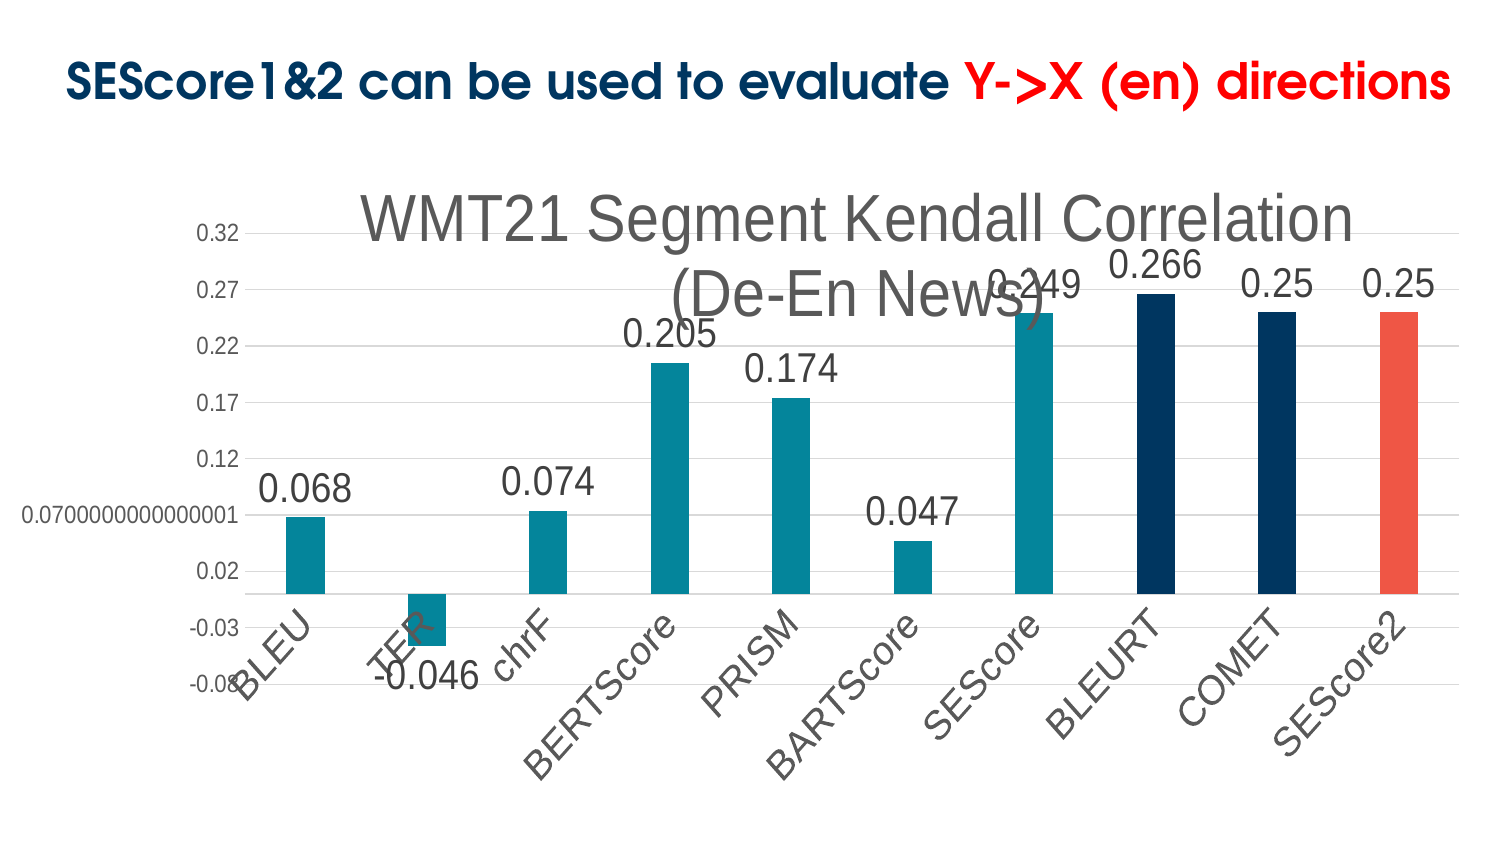

# SEScore1&2 can be used to evaluate Y->X (en) directions

### Chart: WMT21 Segment Kendall Correlation (De-En News)

| Category | Segment-level Kendall Correlation (De-En) |
|---|---|
| BLEU | 0.068 |
| TER | -0.046 |
| chrF | 0.074 |
| BERTScore | 0.205 |
| PRISM | 0.174 |
| BARTScore | 0.047 |
| SEScore | 0.249 |
| BLEURT | 0.266 |
| COMET | 0.25 |
| SEScore2 | 0.25 |